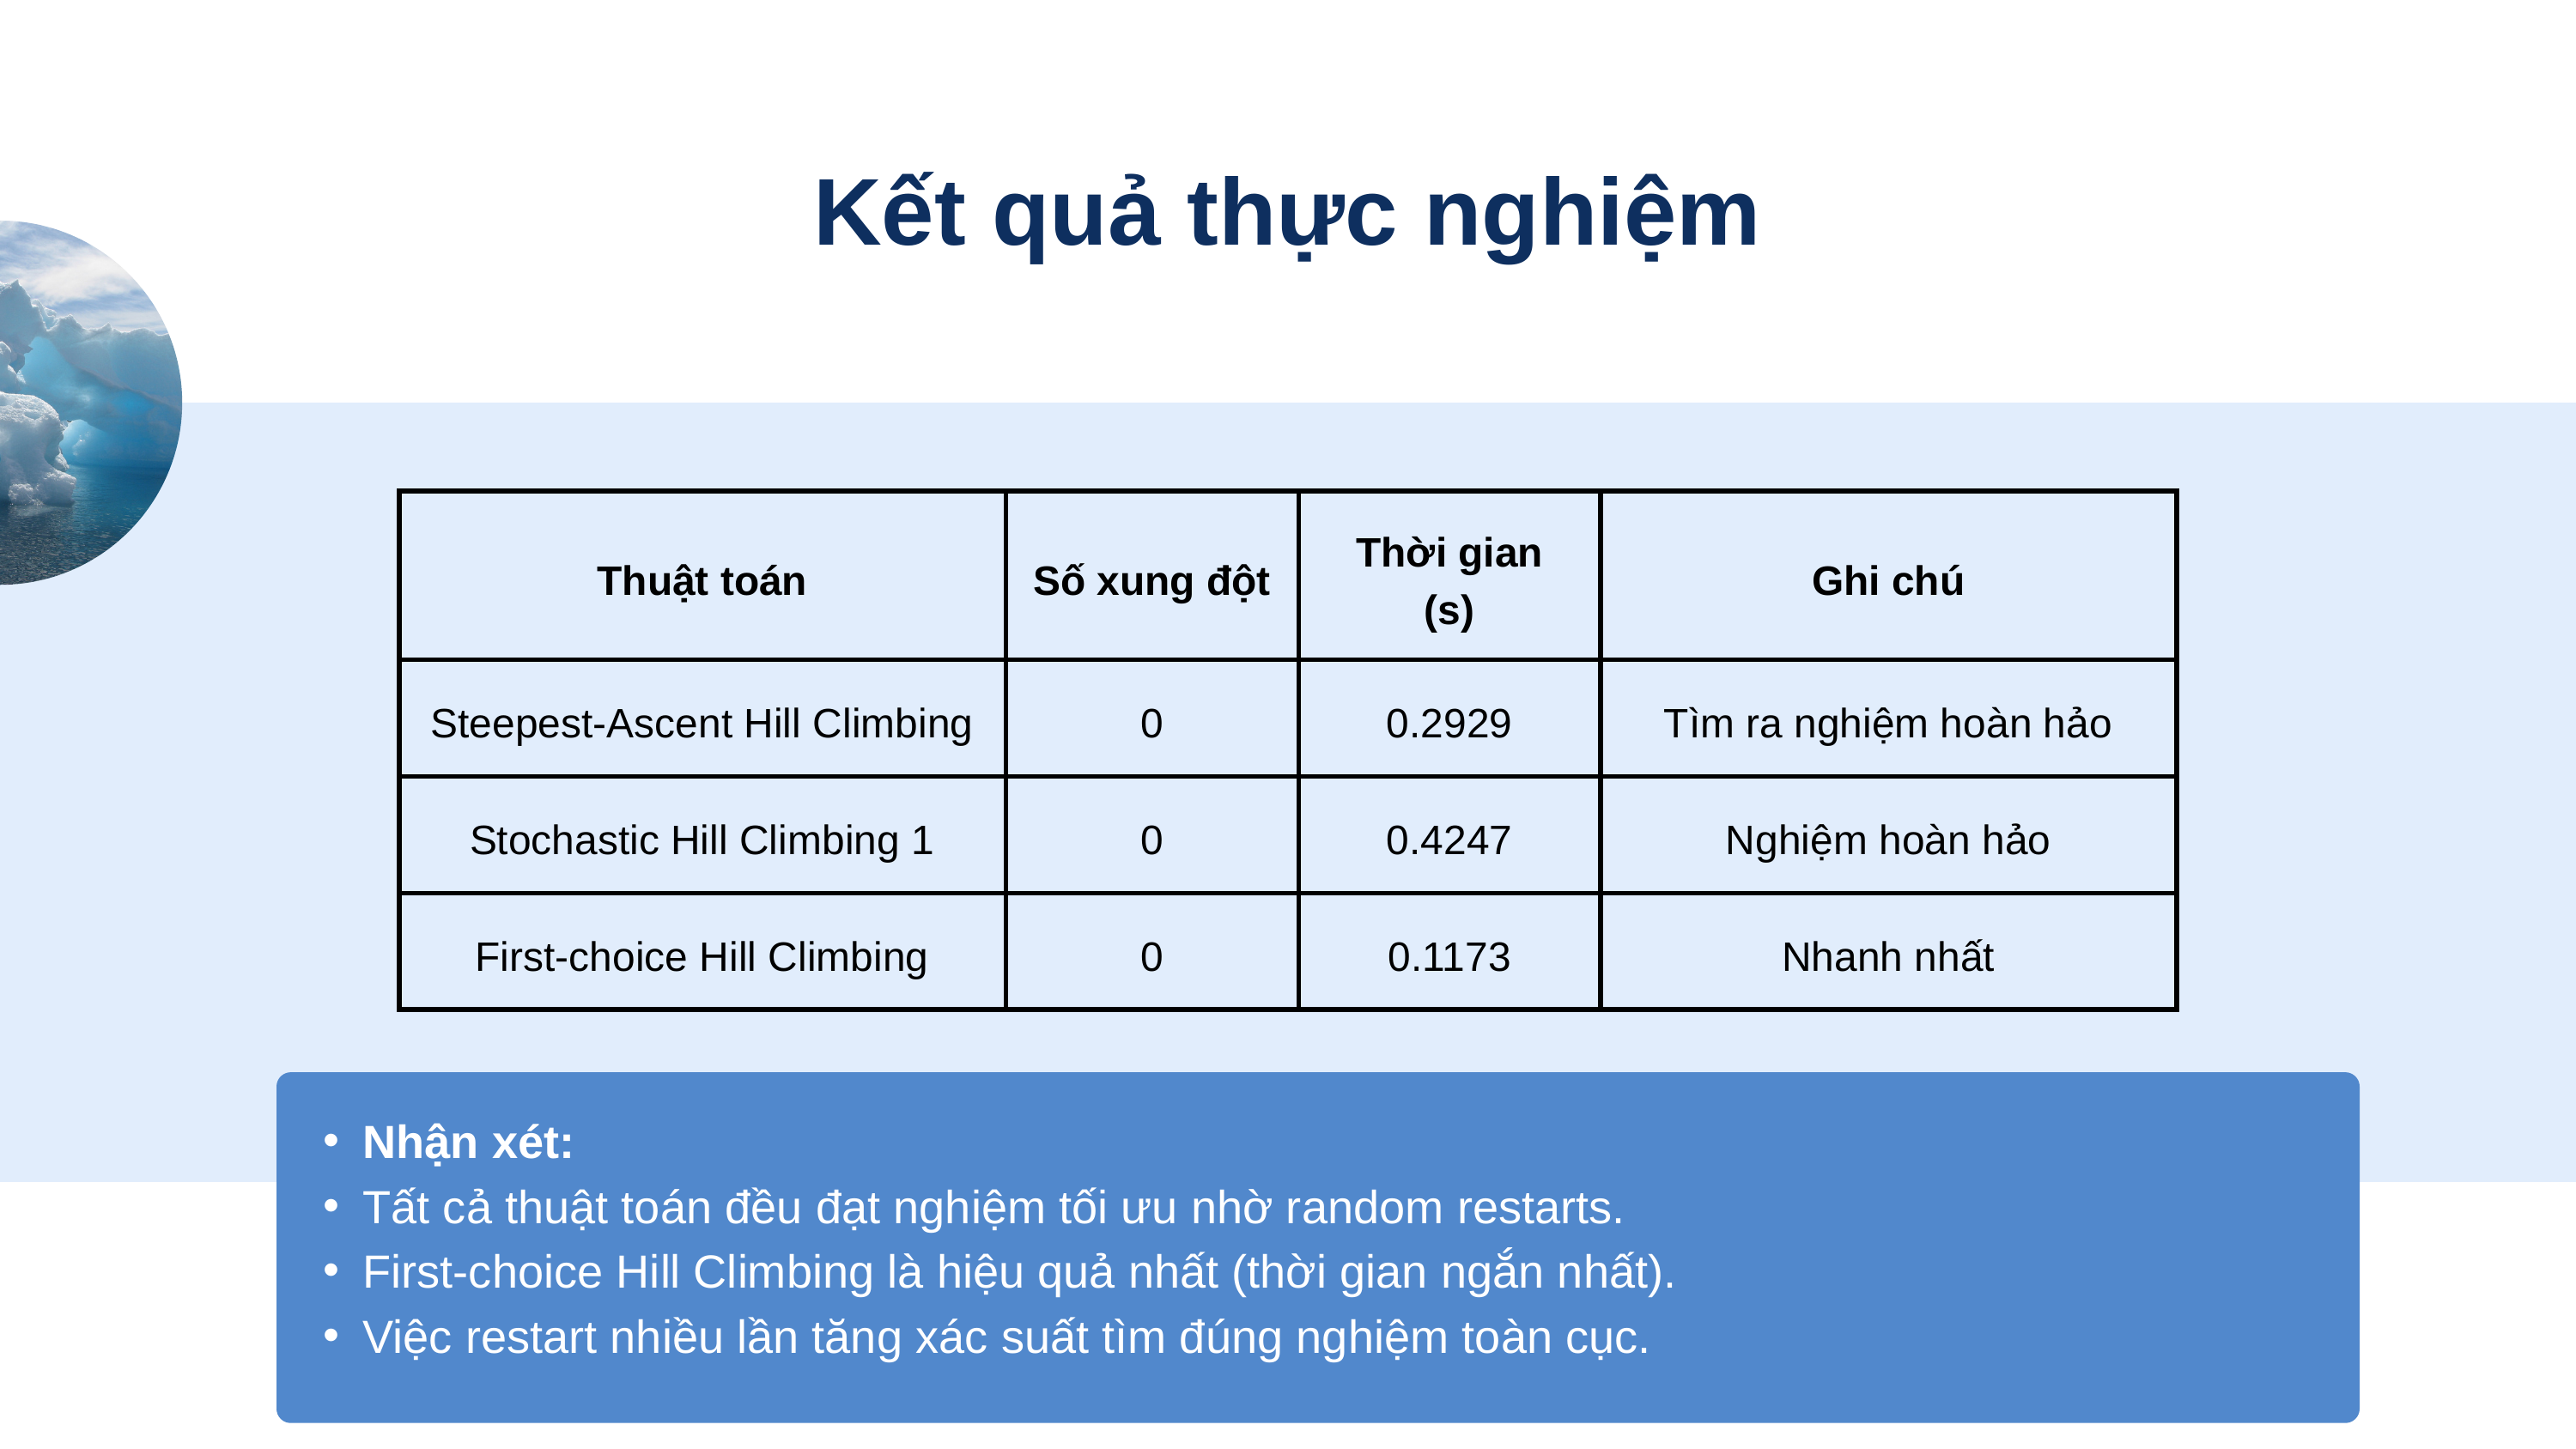

Kết quả thực nghiệm

| Thuật toán | Số xung đột | Thời gian (s) | Ghi chú |
| --- | --- | --- | --- |
| Steepest-Ascent Hill Climbing | 0 | 0.2929 | Tìm ra nghiệm hoàn hảo |
| Stochastic Hill Climbing 1 | 0 | 0.4247 | Nghiệm hoàn hảo |
| First-choice Hill Climbing | 0 | 0.1173 | Nhanh nhất |

Nhận xét:
Tất cả thuật toán đều đạt nghiệm tối ưu nhờ random restarts.
First-choice Hill Climbing là hiệu quả nhất (thời gian ngắn nhất).
Việc restart nhiều lần tăng xác suất tìm đúng nghiệm toàn cục.